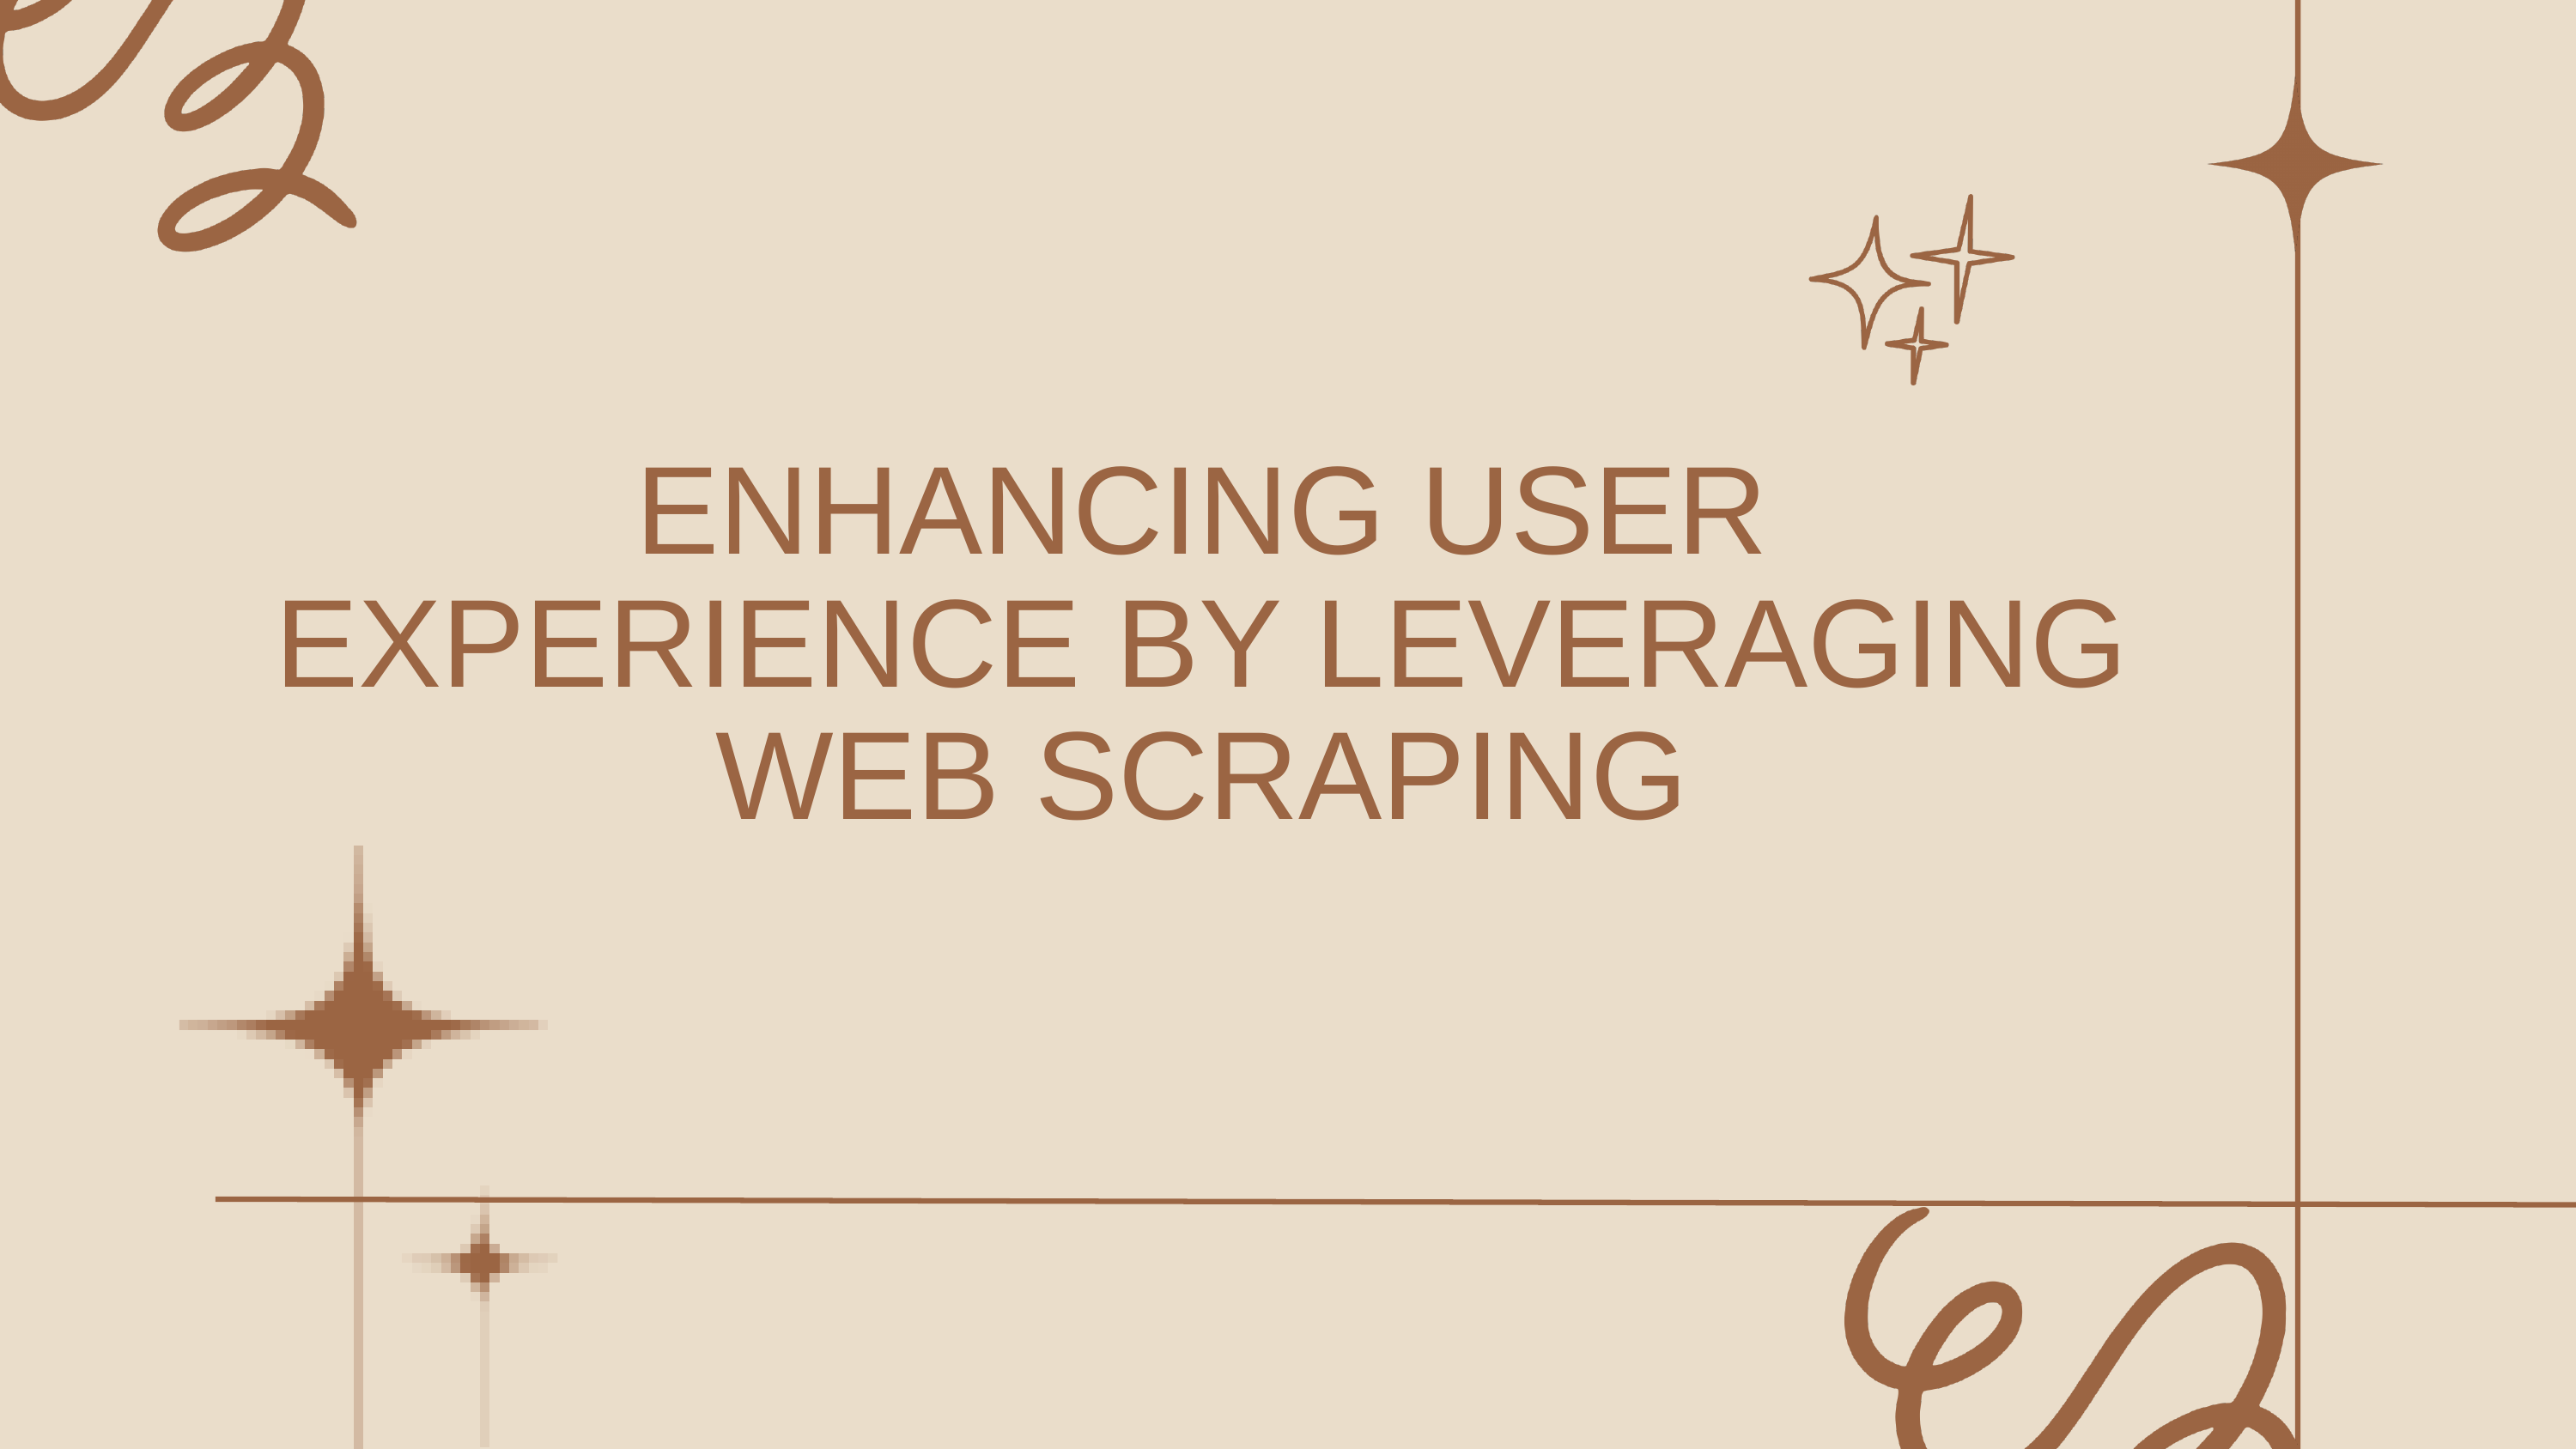

ENHANCING USER EXPERIENCE BY LEVERAGING WEB SCRAPING